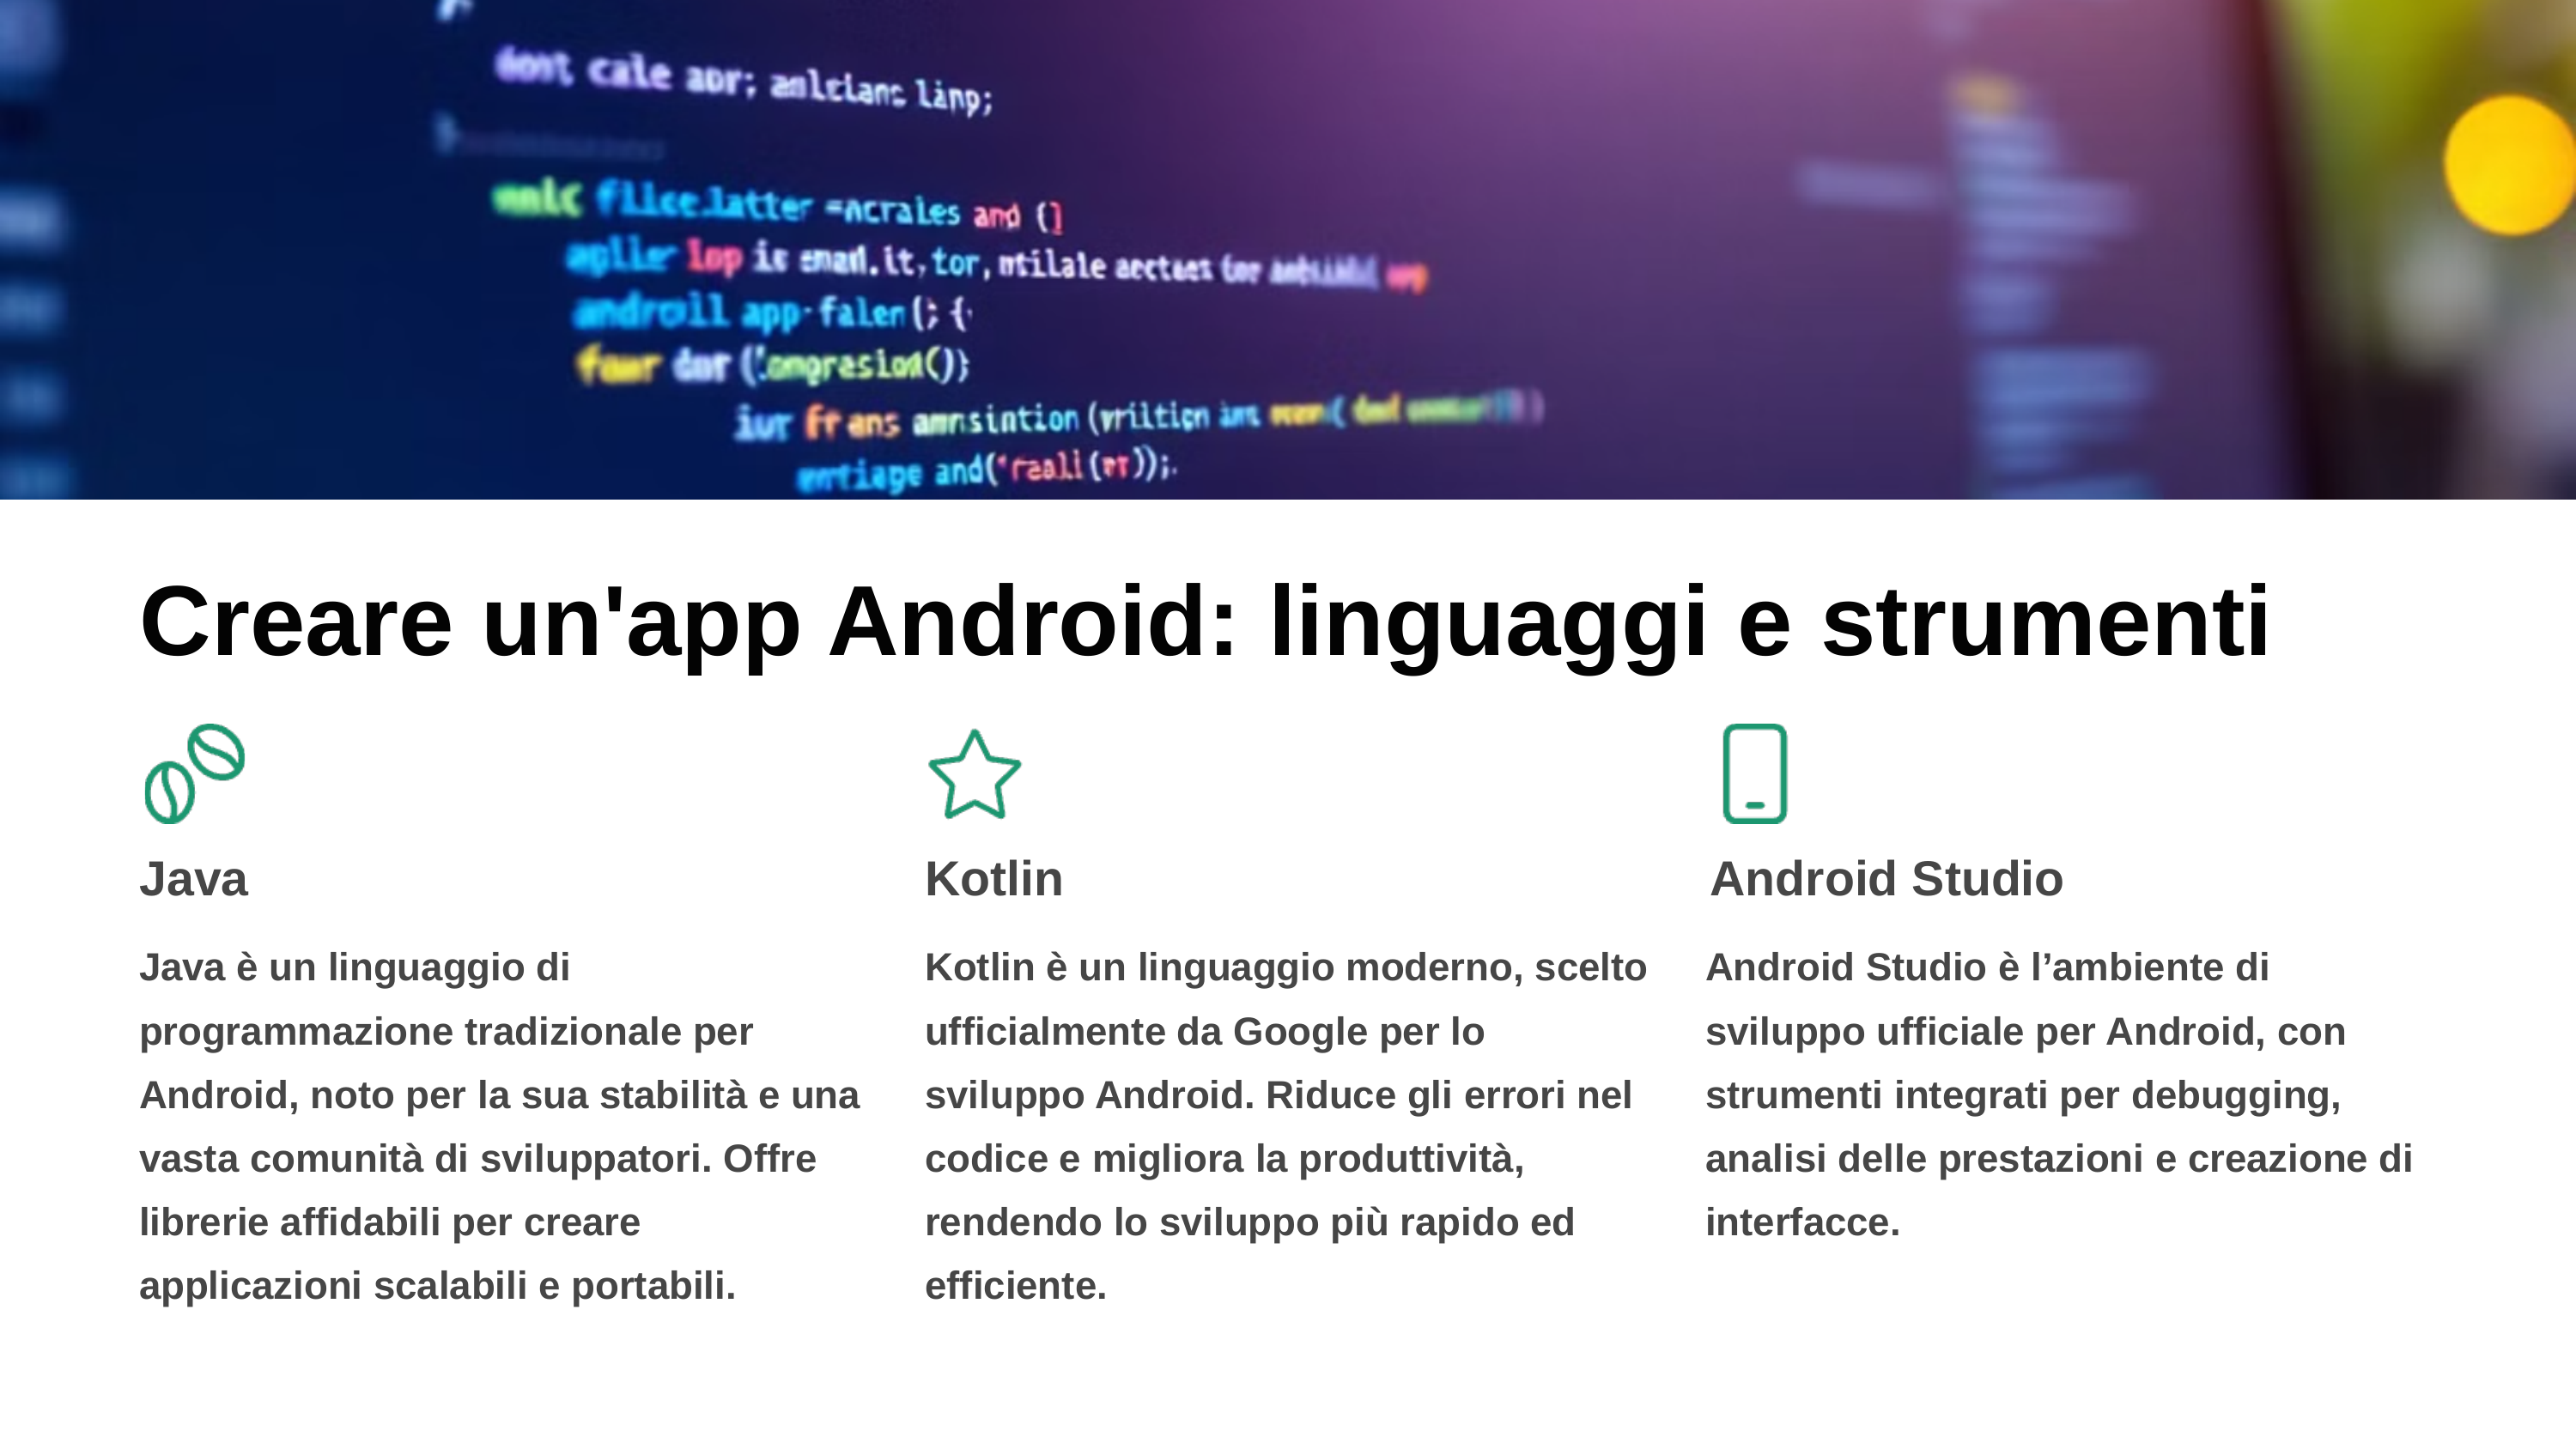

Creare un'app Android: linguaggi e strumenti

Java
Kotlin
Android Studio
Java è un linguaggio di programmazione tradizionale per Android, noto per la sua stabilità e una vasta comunità di sviluppatori. Offre librerie affidabili per creare applicazioni scalabili e portabili.
Kotlin è un linguaggio moderno, scelto ufficialmente da Google per lo sviluppo Android. Riduce gli errori nel codice e migliora la produttività, rendendo lo sviluppo più rapido ed efficiente.
Android Studio è l’ambiente di sviluppo ufficiale per Android, con strumenti integrati per debugging, analisi delle prestazioni e creazione di interfacce.